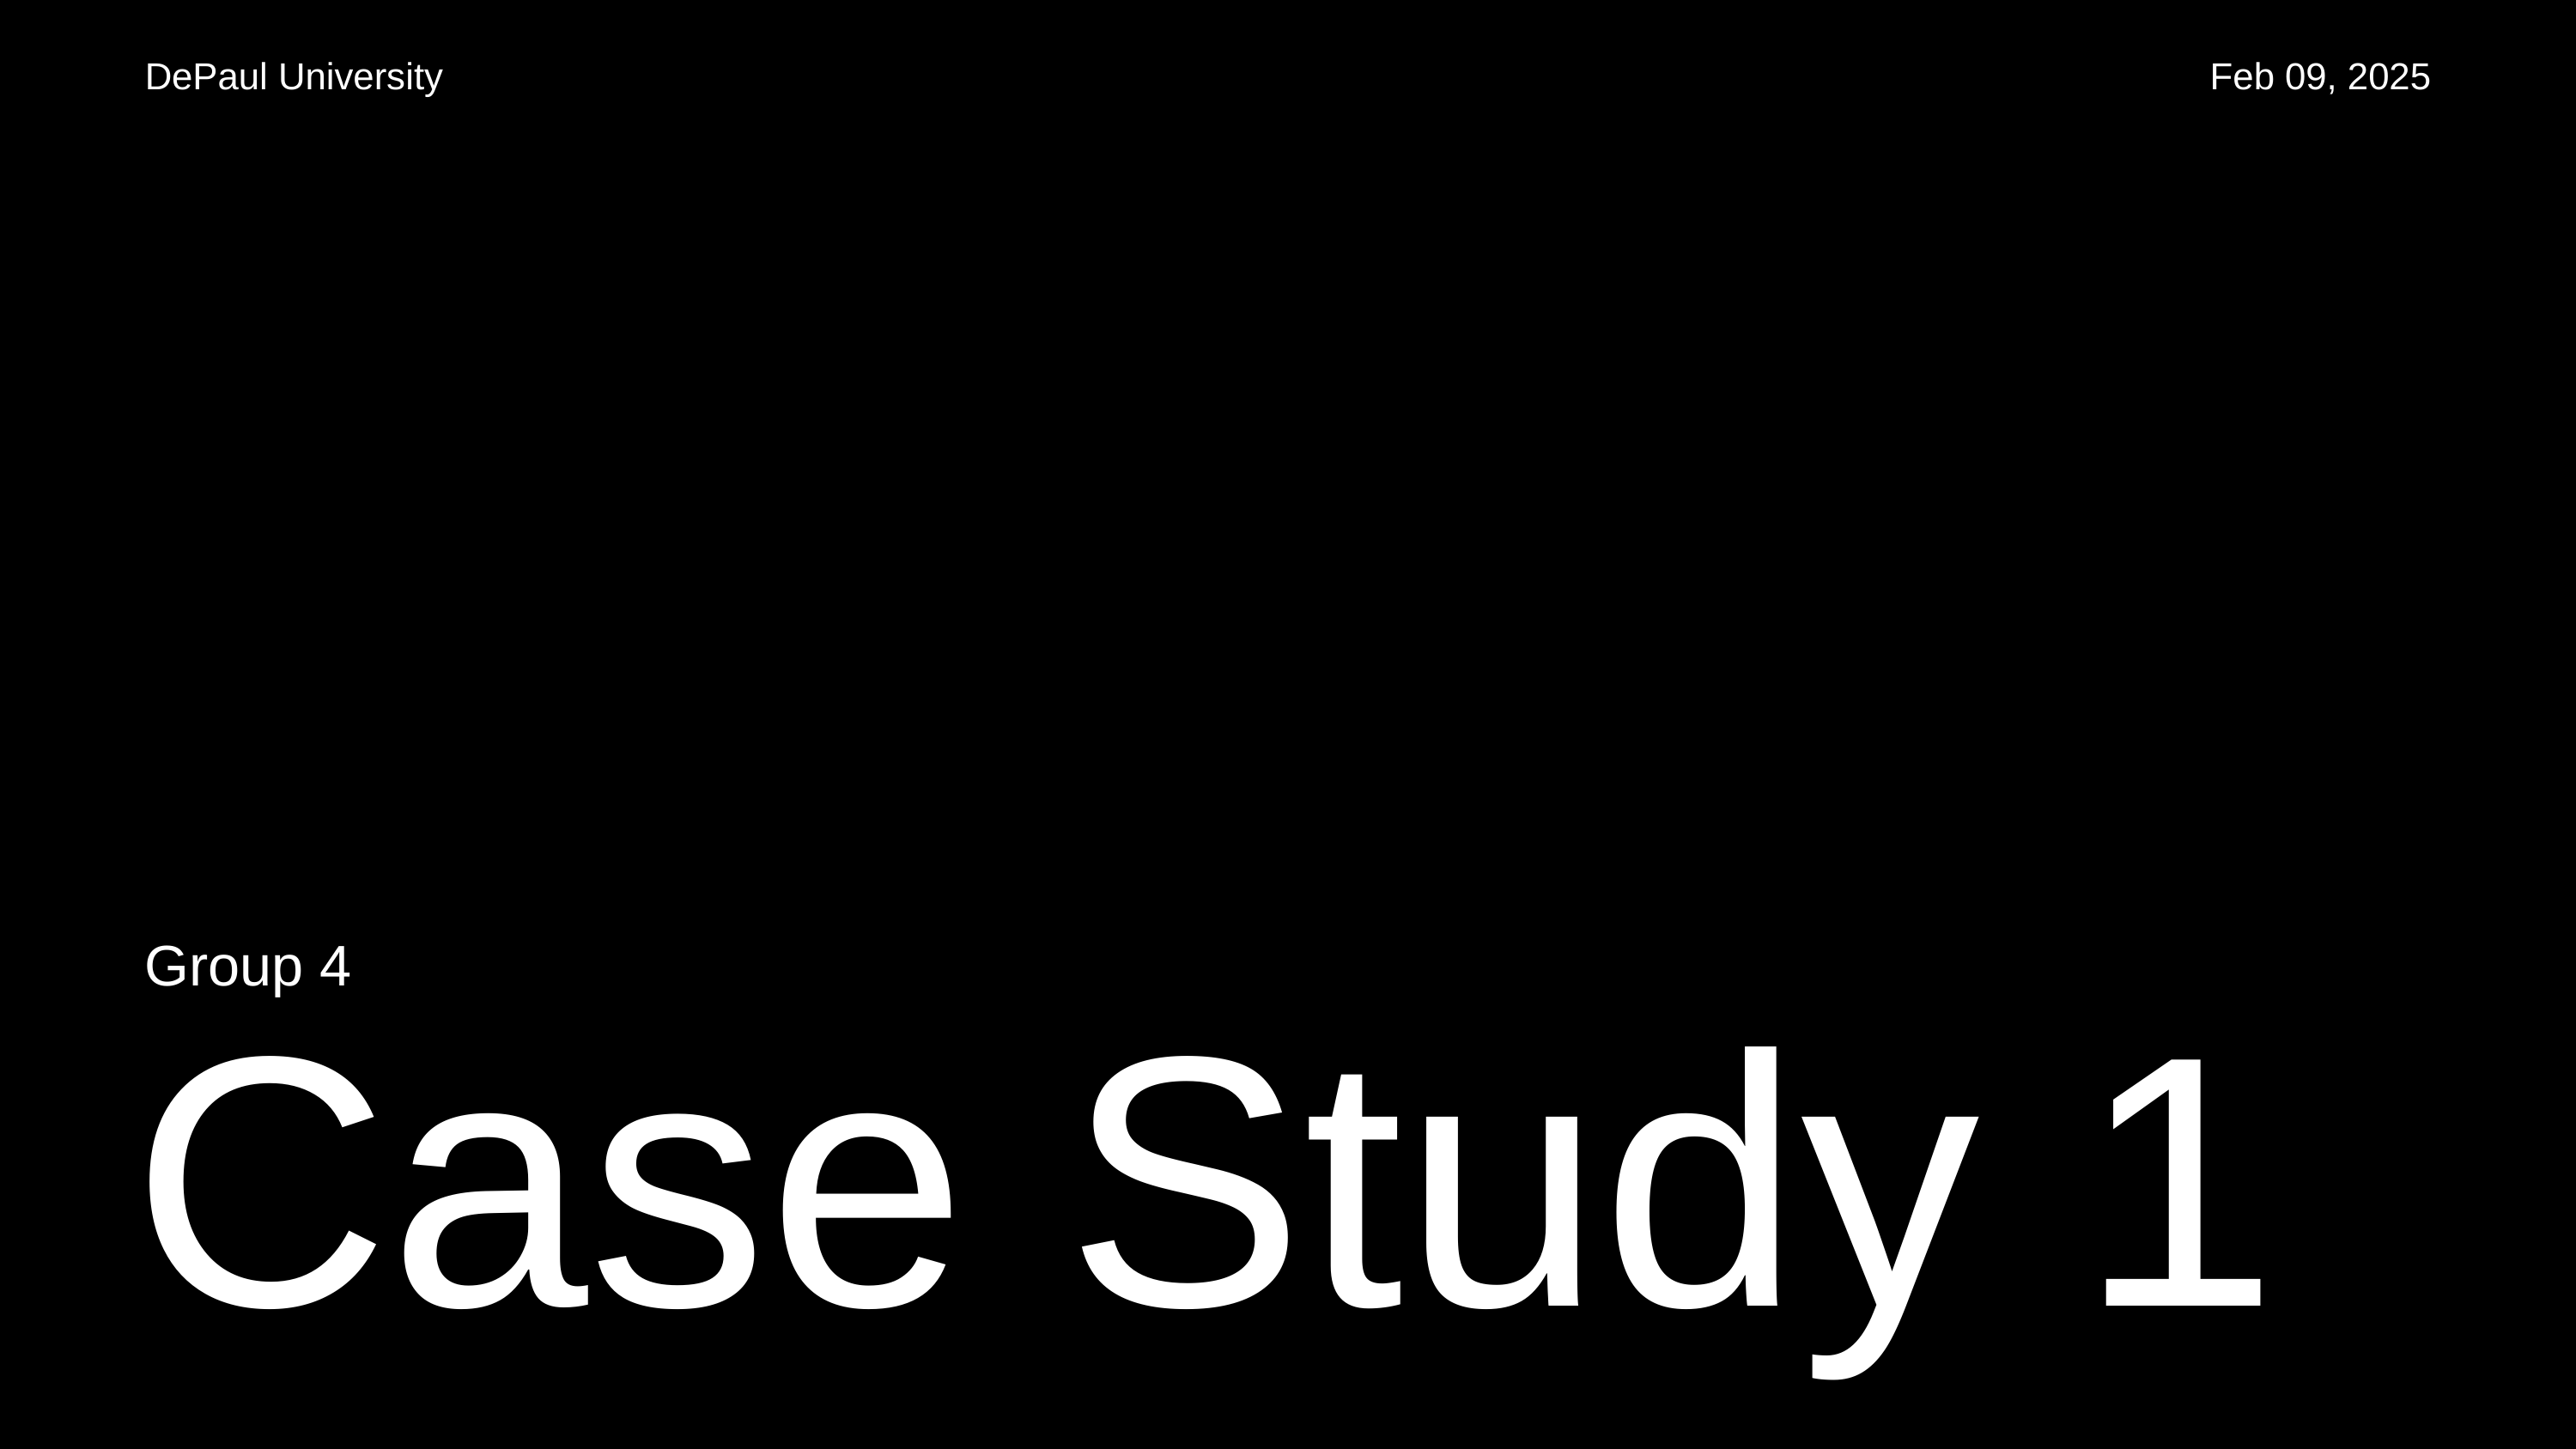

DePaul University
Feb 09, 2025
Group 4
Case Study 1